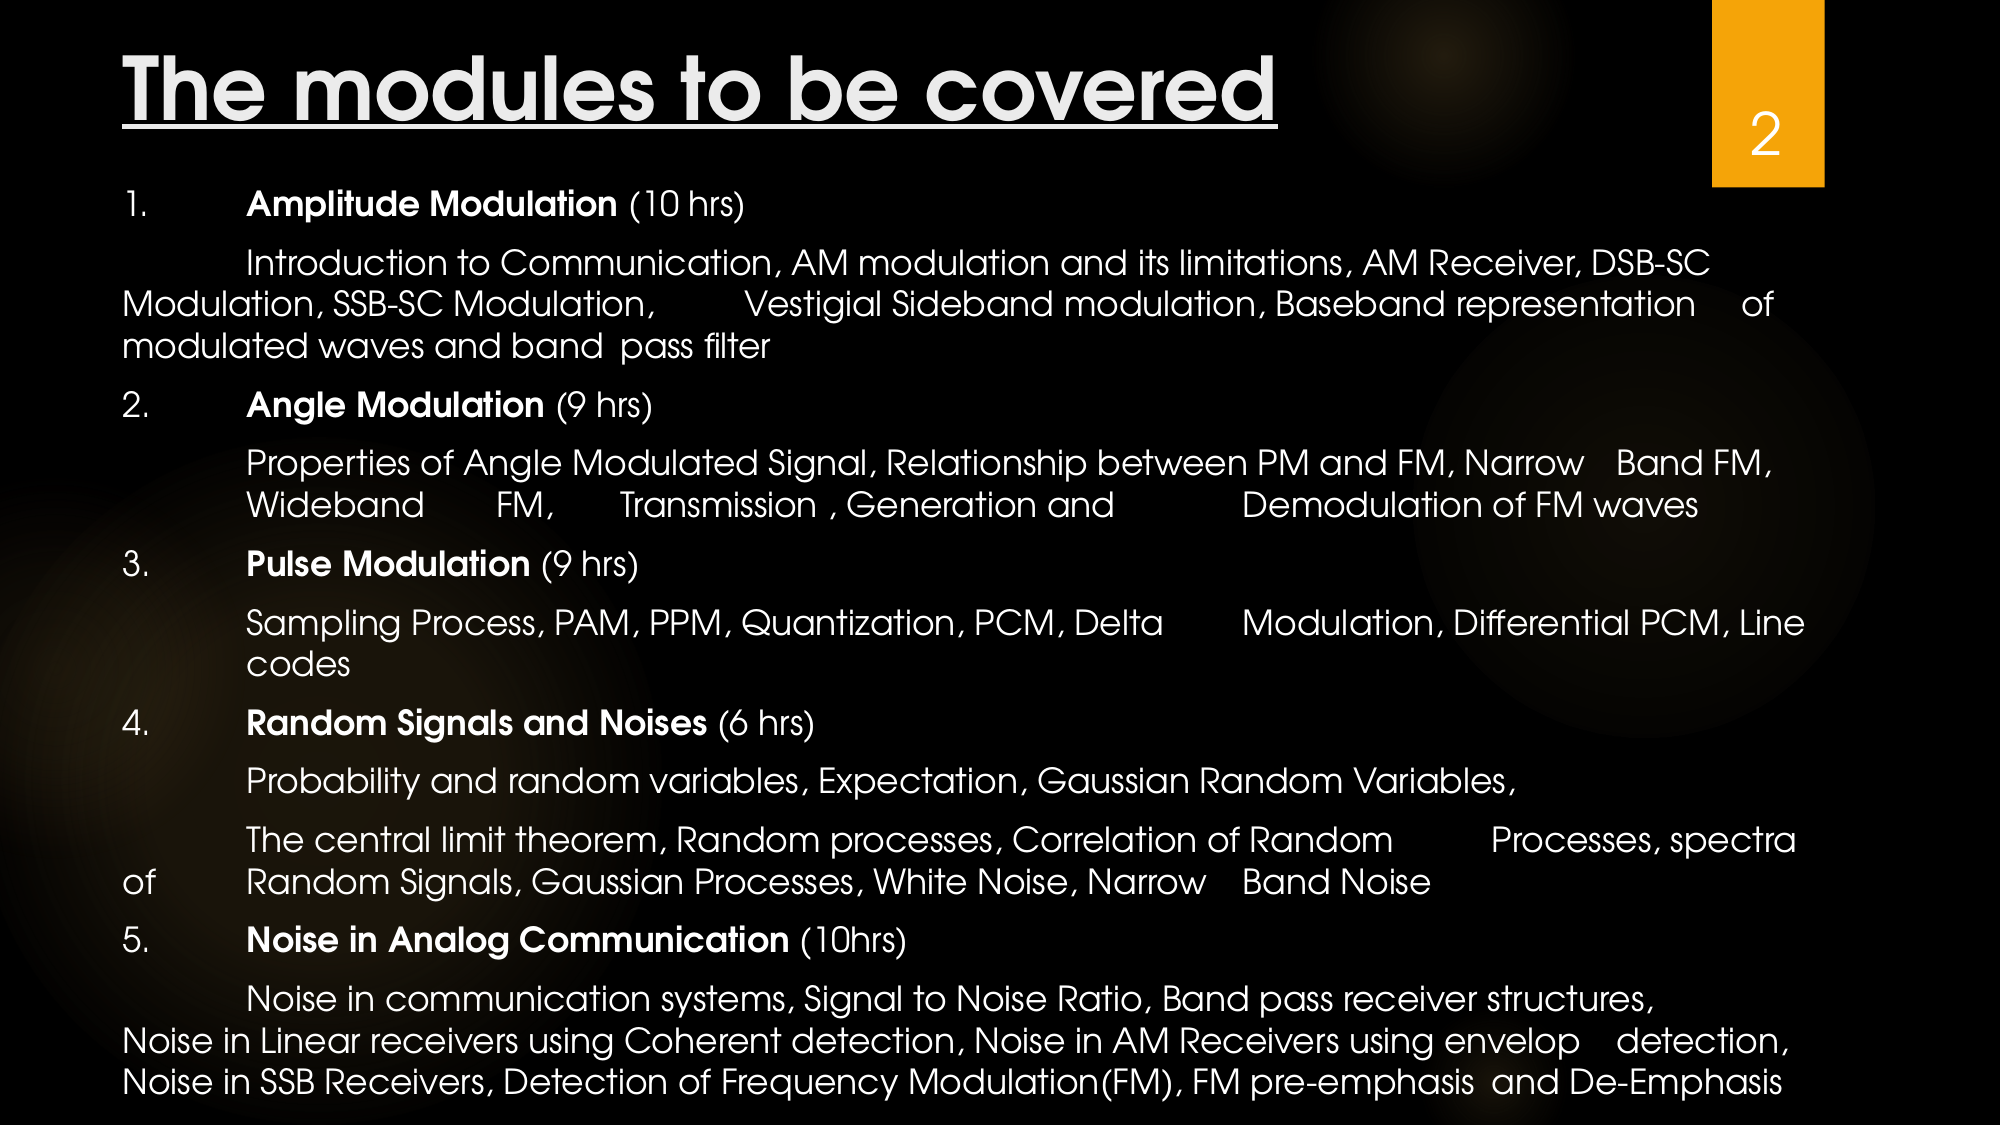

# The modules to be covered
2
1.	Amplitude Modulation (10 hrs)
	Introduction to Communication, AM modulation and its limitations, AM Receiver, DSB-SC 	Modulation, SSB-SC Modulation, 	Vestigial Sideband modulation, Baseband representation 	of modulated waves and band 	pass filter
2.	Angle Modulation (9 hrs)
	Properties of Angle Modulated Signal, Relationship between PM and FM, Narrow 	Band FM, 	Wideband 	FM, 	Transmission , Generation and 	Demodulation of FM waves
3.	Pulse Modulation (9 hrs)
	Sampling Process, PAM, PPM, Quantization, PCM, Delta   	Modulation, Differential PCM, Line 	codes
4.	Random Signals and Noises (6 hrs)
	Probability and random variables, Expectation, Gaussian Random Variables,
	The central limit theorem, Random processes, Correlation of Random 	Processes, spectra of 	Random Signals, Gaussian Processes, White Noise, Narrow 	Band Noise
5.	Noise in Analog Communication (10hrs)
	Noise in communication systems, Signal to Noise Ratio, Band pass receiver structures, 			Noise in Linear receivers using Coherent detection, Noise in AM Receivers using envelop 	detection, Noise in SSB Receivers, Detection of Frequency Modulation(FM), FM pre-emphasis 	and De-Emphasis